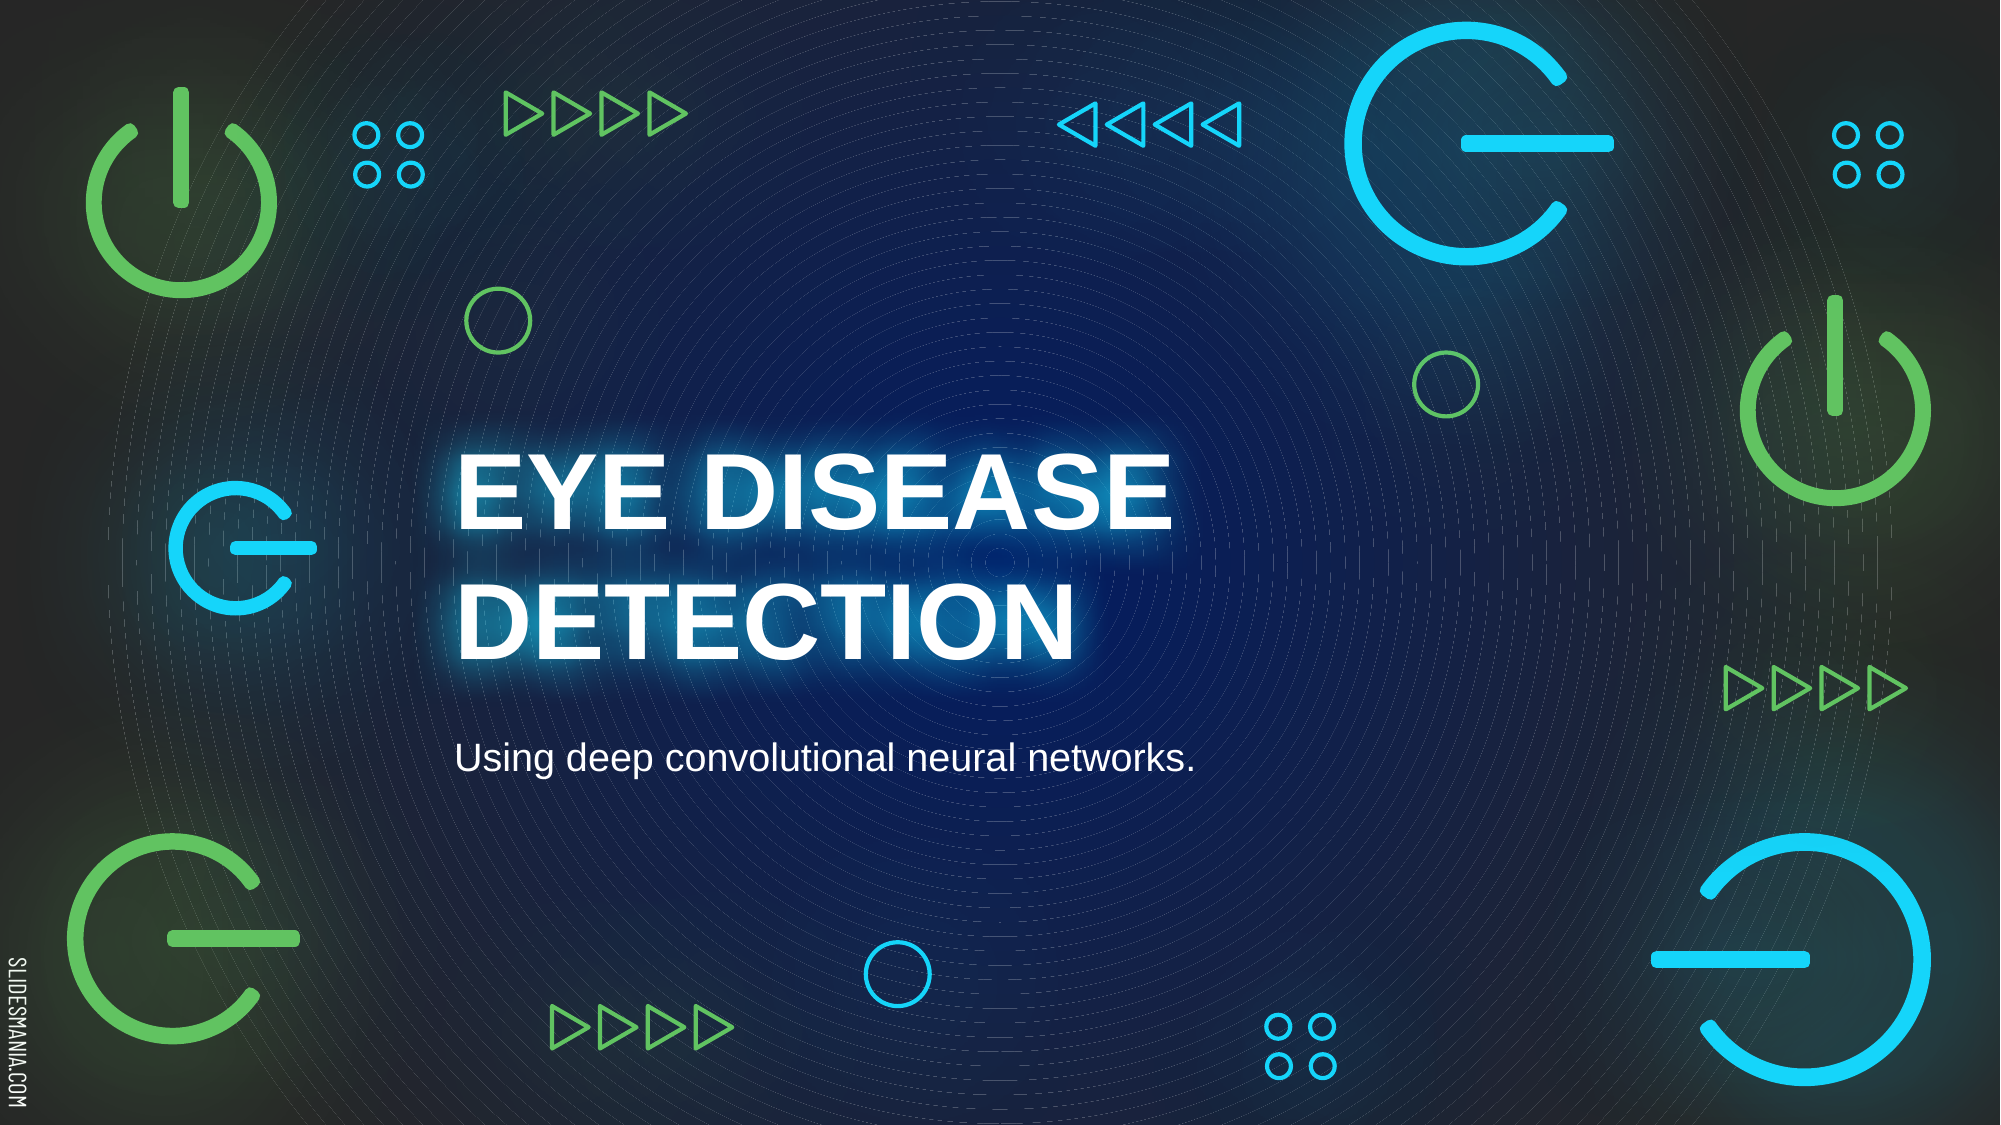

# EYE DISEASE DETECTION
Using deep convolutional neural networks.